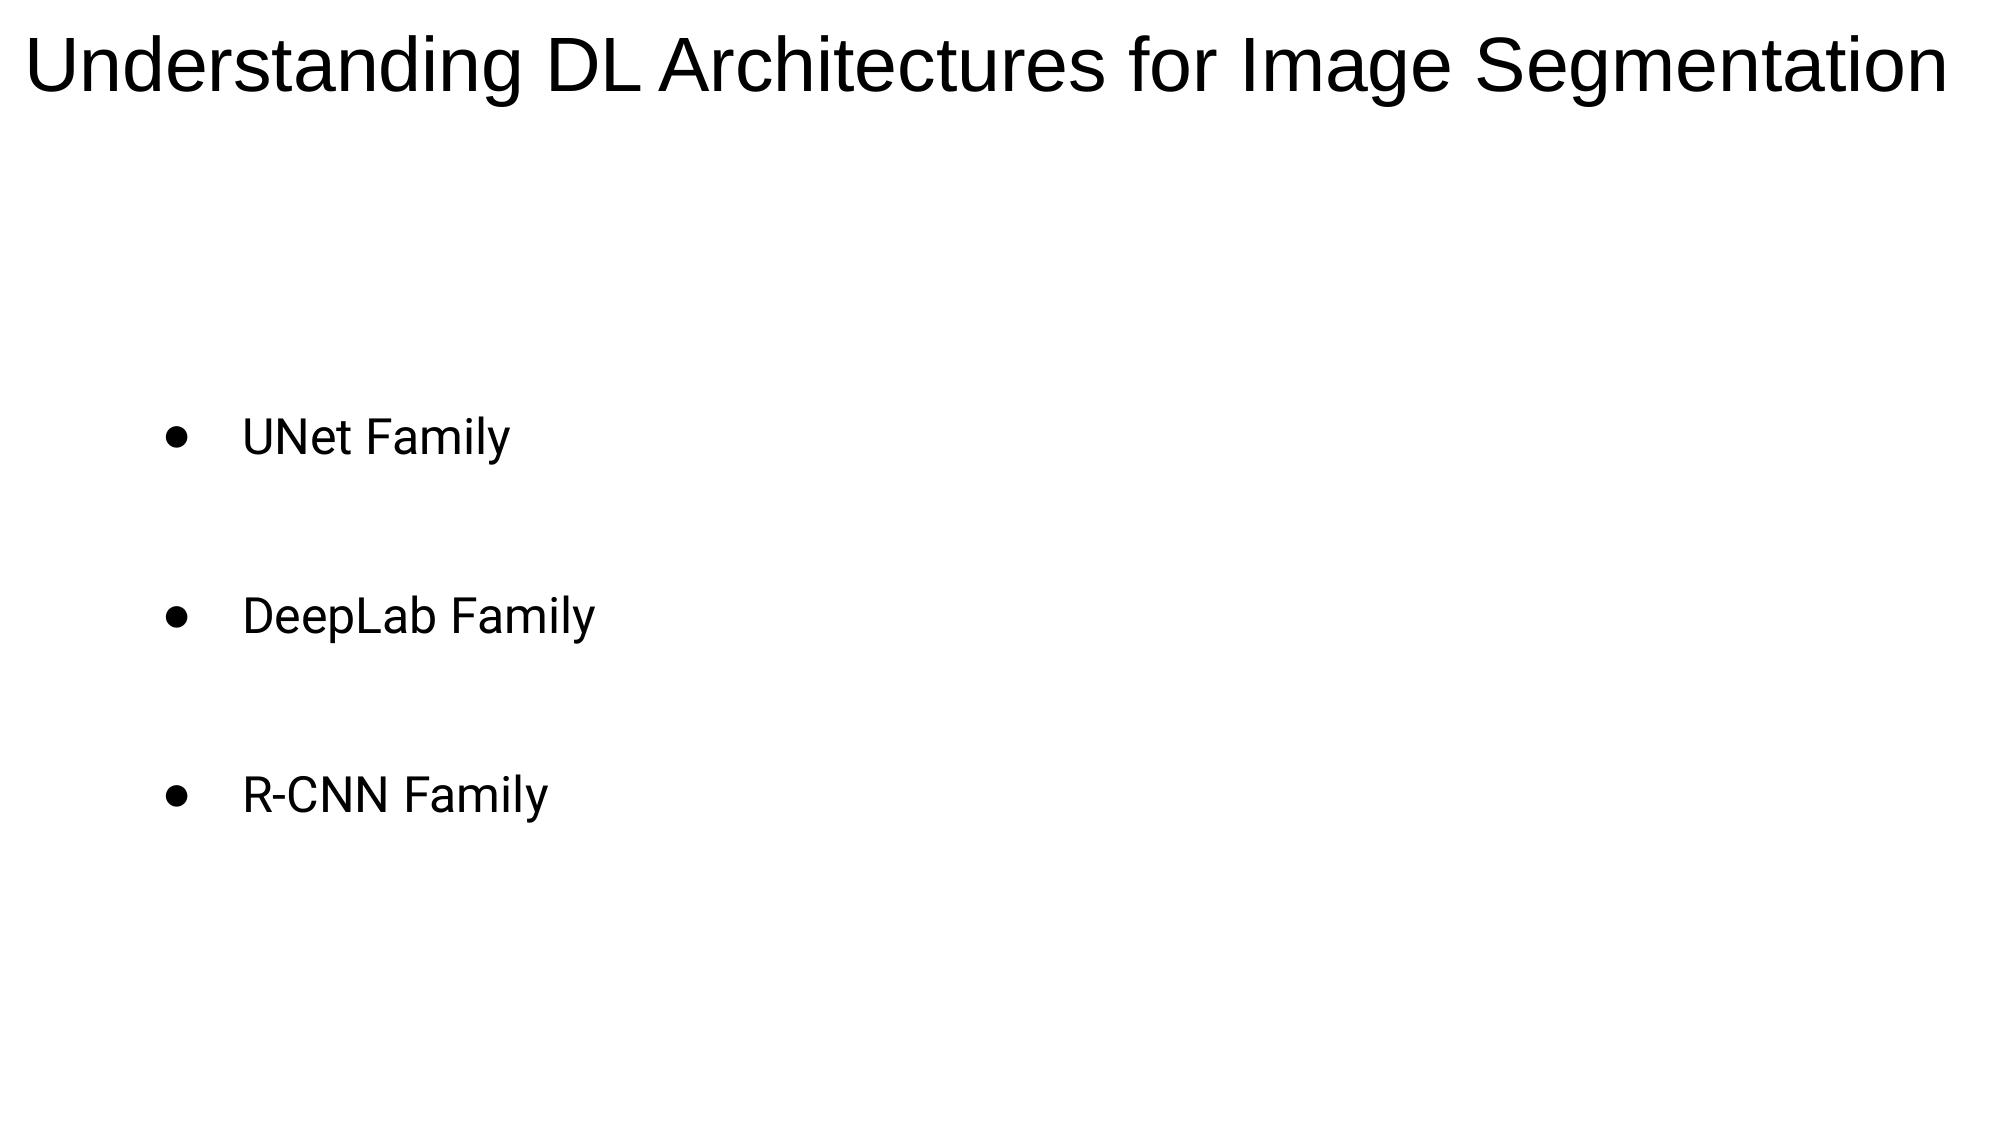

# Understanding DL Architectures for Image Segmentation
UNet Family

DeepLab Family

R-CNN Family